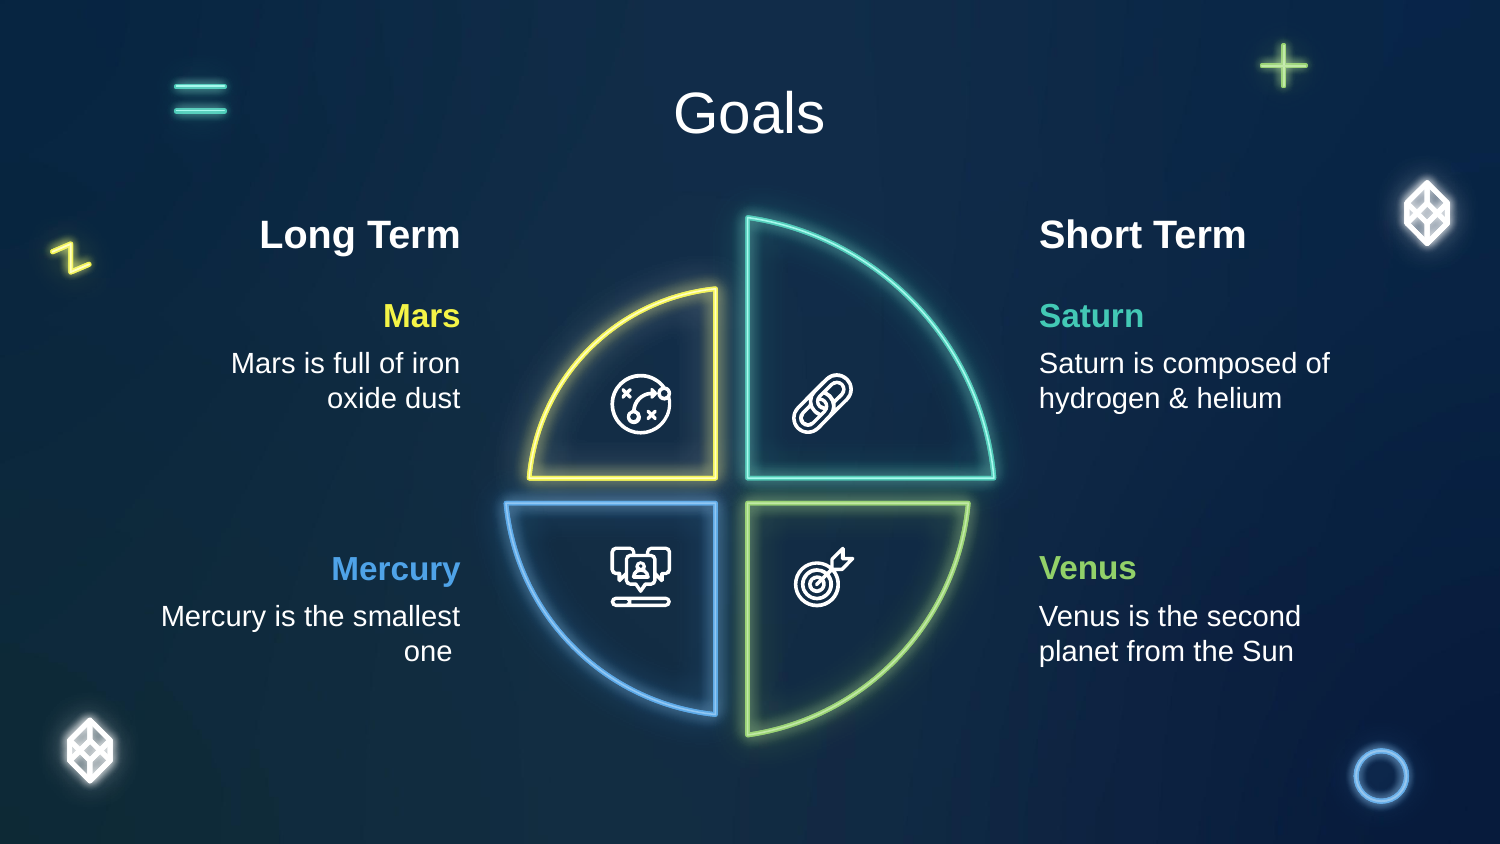

# Goals
Short Term
Long Term

Saturn
Mars
Saturn is composed of hydrogen & helium
Mars is full of iron oxide dust

Venus
Mercury

Venus is the second planet from the Sun
Mercury is the smallest one